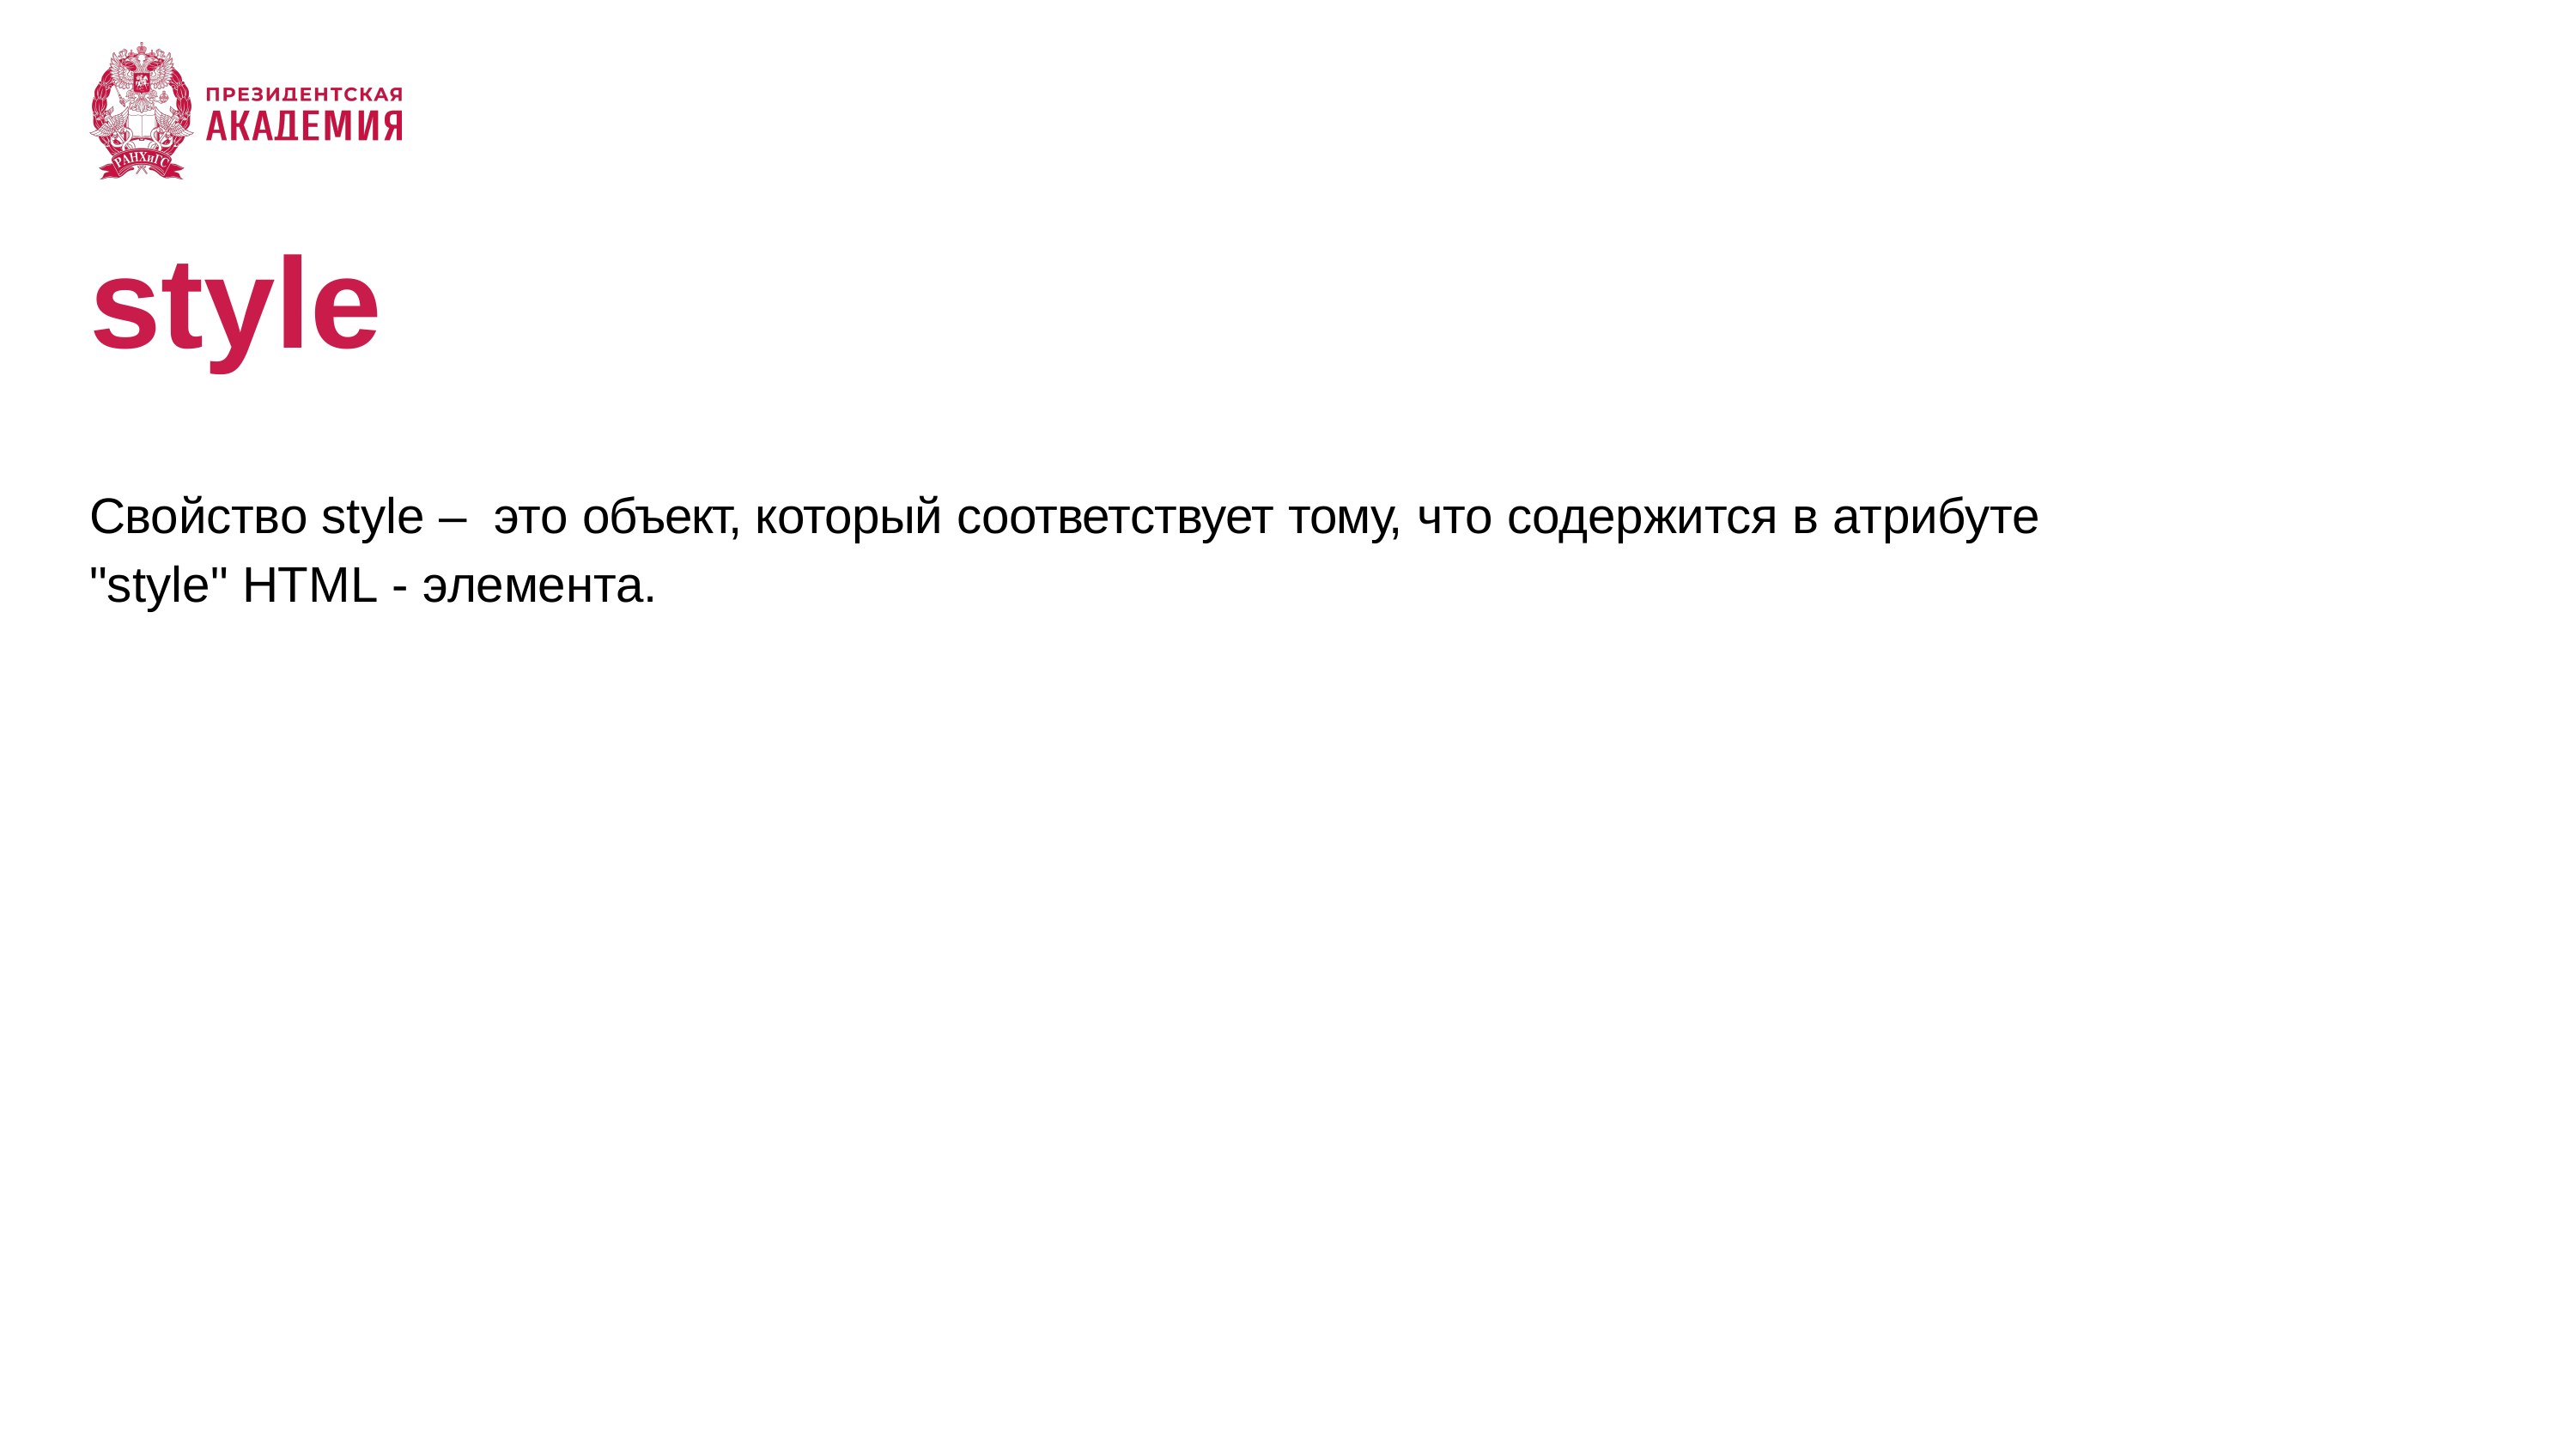

# style
Свойство style – это объект, который соответствует тому, что содержится в атрибуте "style" HTML - элемента.